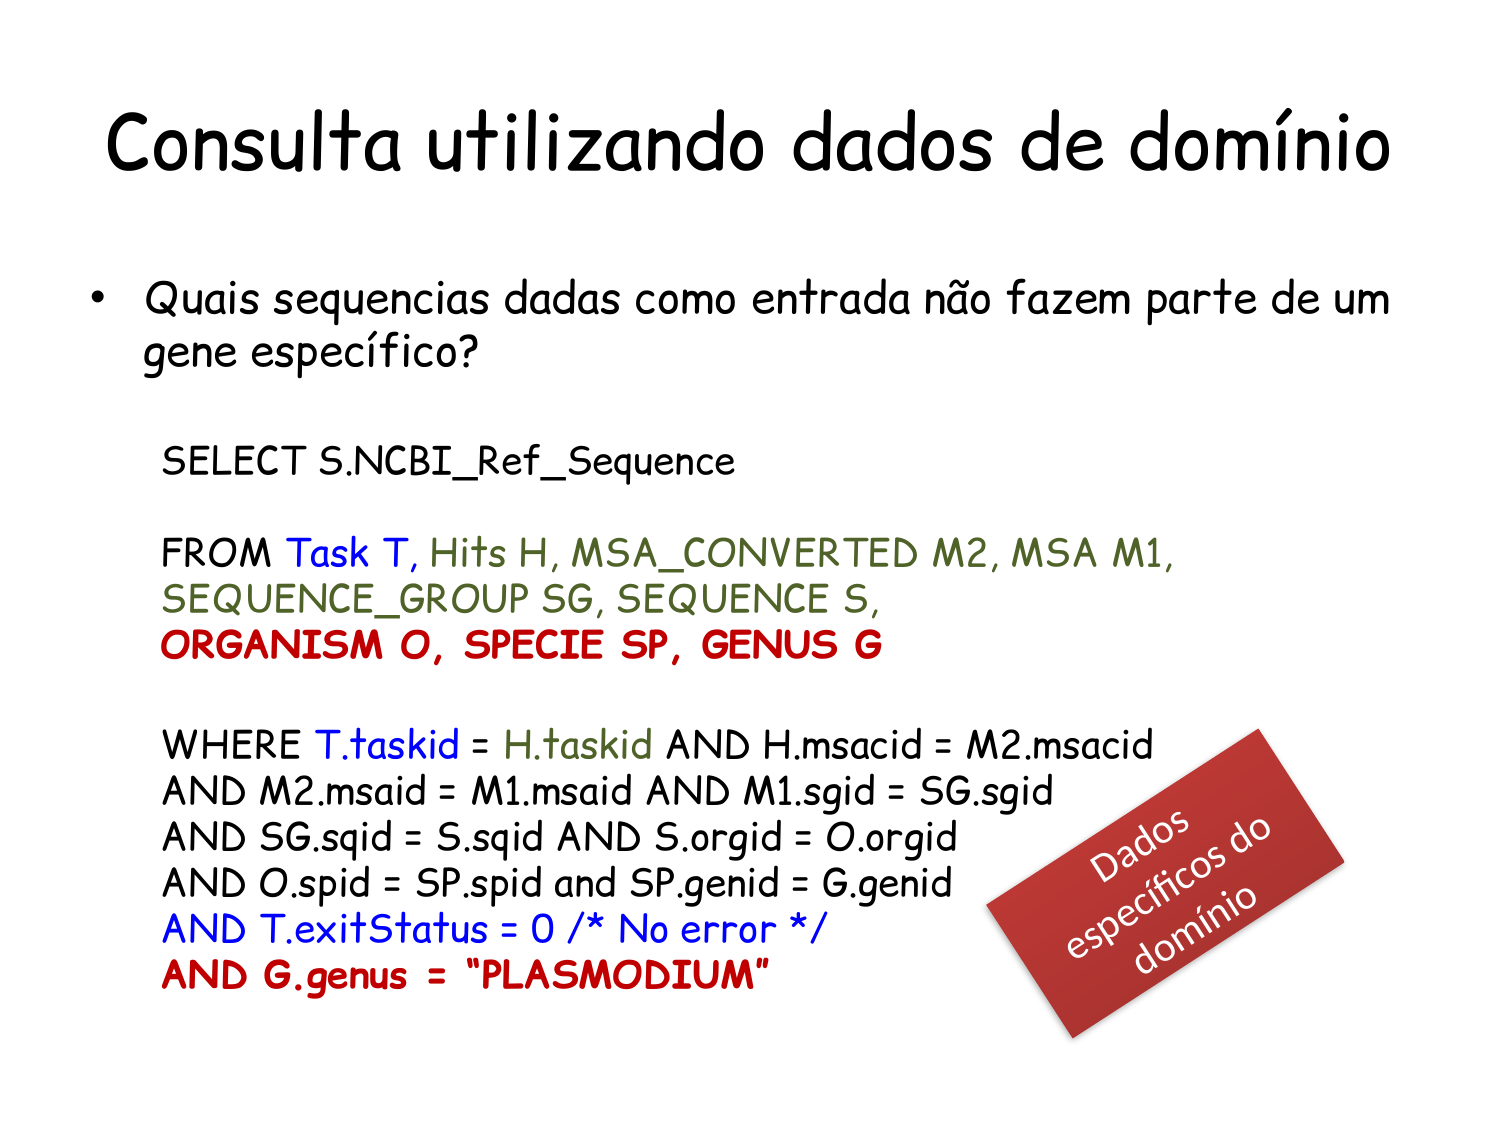

# Consulta utilizando dados de domínio
Quais sequencias dadas como entrada não fazem parte de um gene específico?
SELECT S.NCBI_Ref_Sequence
FROM Task T, Hits H, MSA_CONVERTED M2, MSA M1,    				SEQUENCE_GROUP SG, SEQUENCE S,
			ORGANISM O, SPECIE SP, GENUS G
WHERE T.taskid = H.taskid AND H.msacid = M2.msacid
AND M2.msaid = M1.msaid AND M1.sgid = SG.sgid
AND SG.sqid = S.sqid AND S.orgid = O.orgid
AND O.spid = SP.spid and SP.genid = G.genid
AND T.exitStatus = 0 /* No error */
AND G.genus = “PLASMODIUM”

Dados específicos do domínio